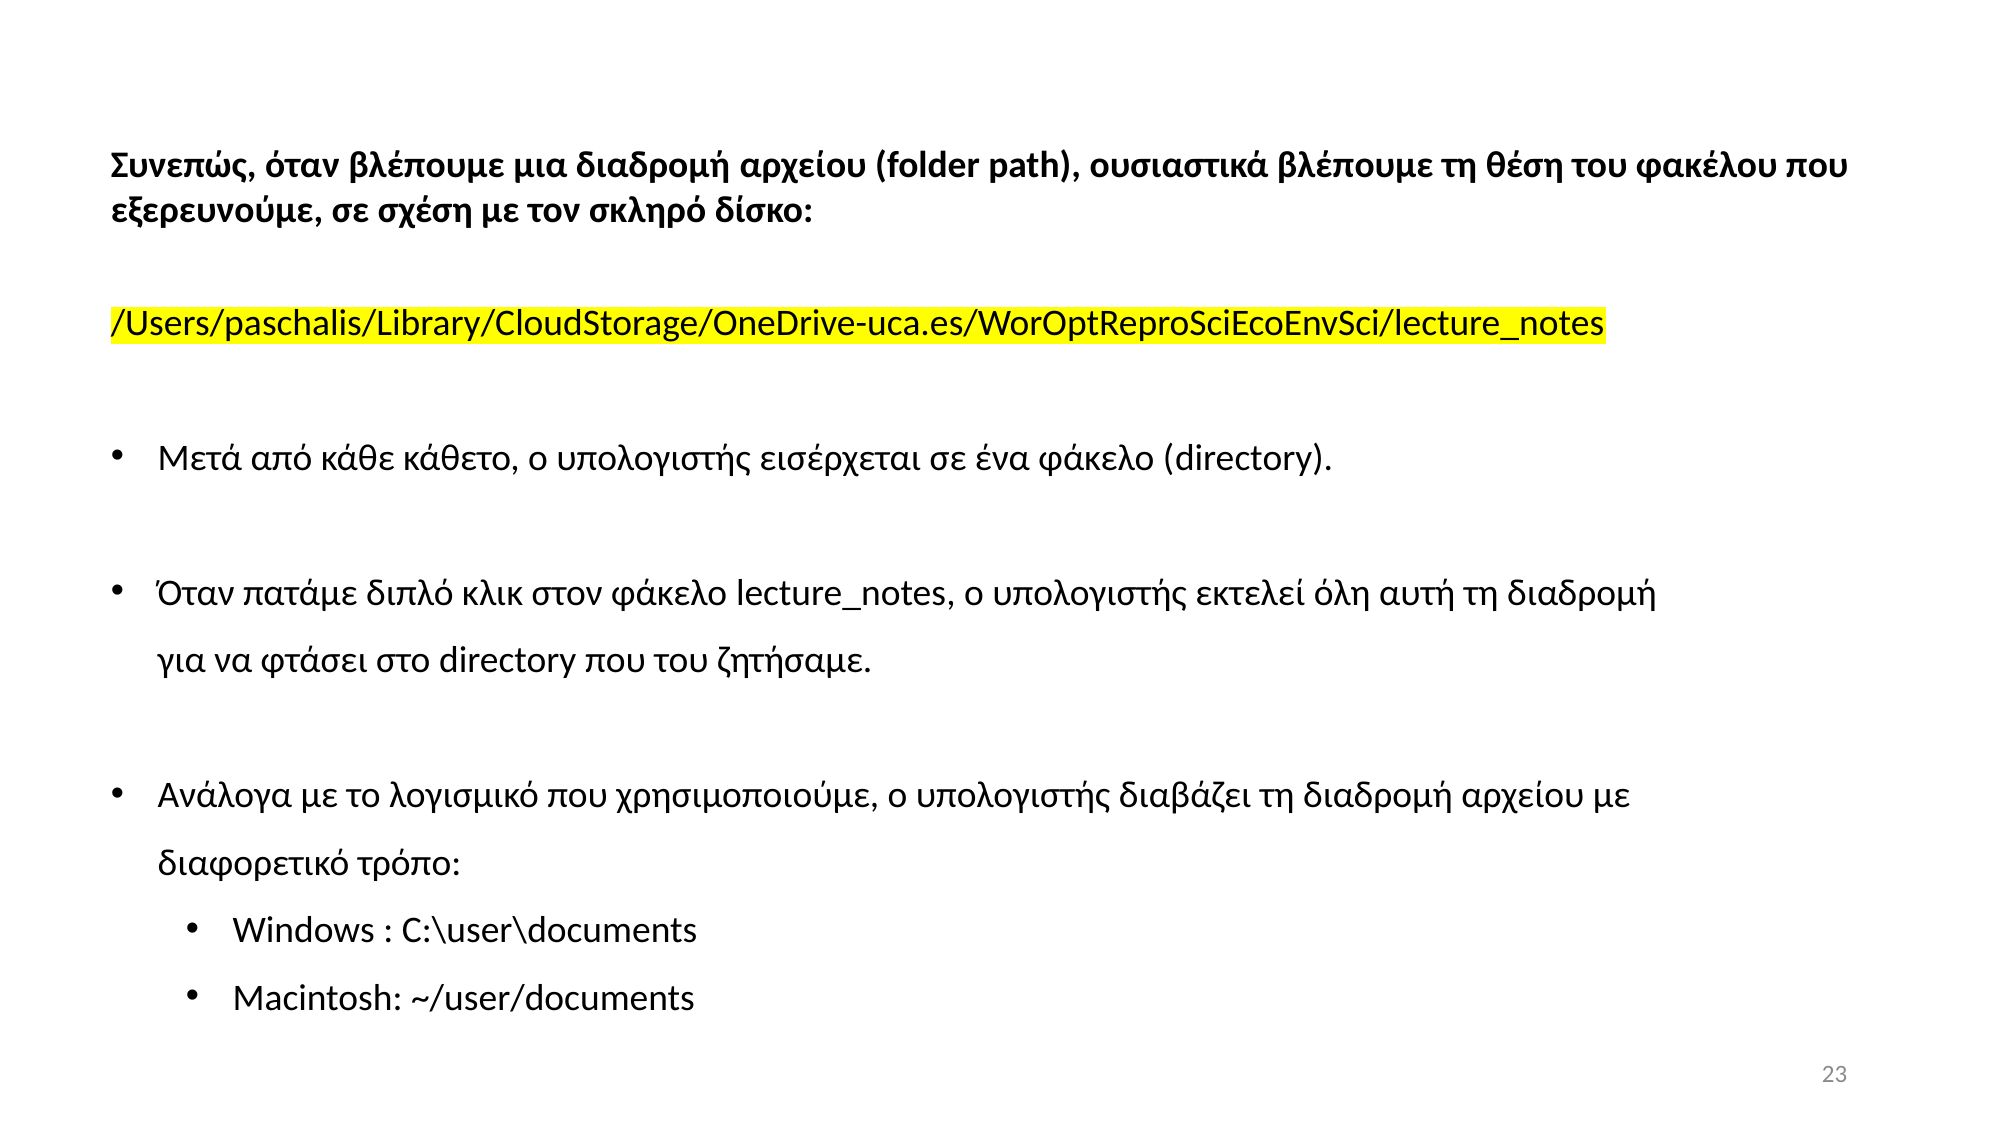

Συνεπώς, όταν βλέπουμε μια διαδρομή αρχείου (folder path), ουσιαστικά βλέπουμε τη θέση του φακέλου που
εξερευνούμε, σε σχέση με τον σκληρό δίσκο:

/Users/paschalis/Library/CloudStorage/OneDrive-uca.es/WorOptReproSciEcoEnvSci/lecture_notes

Μετά από κάθε κάθετο, ο υπολογιστής εισέρχεται σε ένα φάκελο (directory).

Όταν πατάμε διπλό κλικ στον φάκελο lecture_notes, ο υπολογιστής εκτελεί όλη αυτή τη διαδρομή
για να φτάσει στο directory που του ζητήσαμε.

Ανάλογα με το λογισμικό που χρησιμοποιούμε, ο υπολογιστής διαβάζει τη διαδρομή αρχείου με
διαφορετικό τρόπο:
Windows : C:\user\documents
Macintosh: ~/user/documents

23